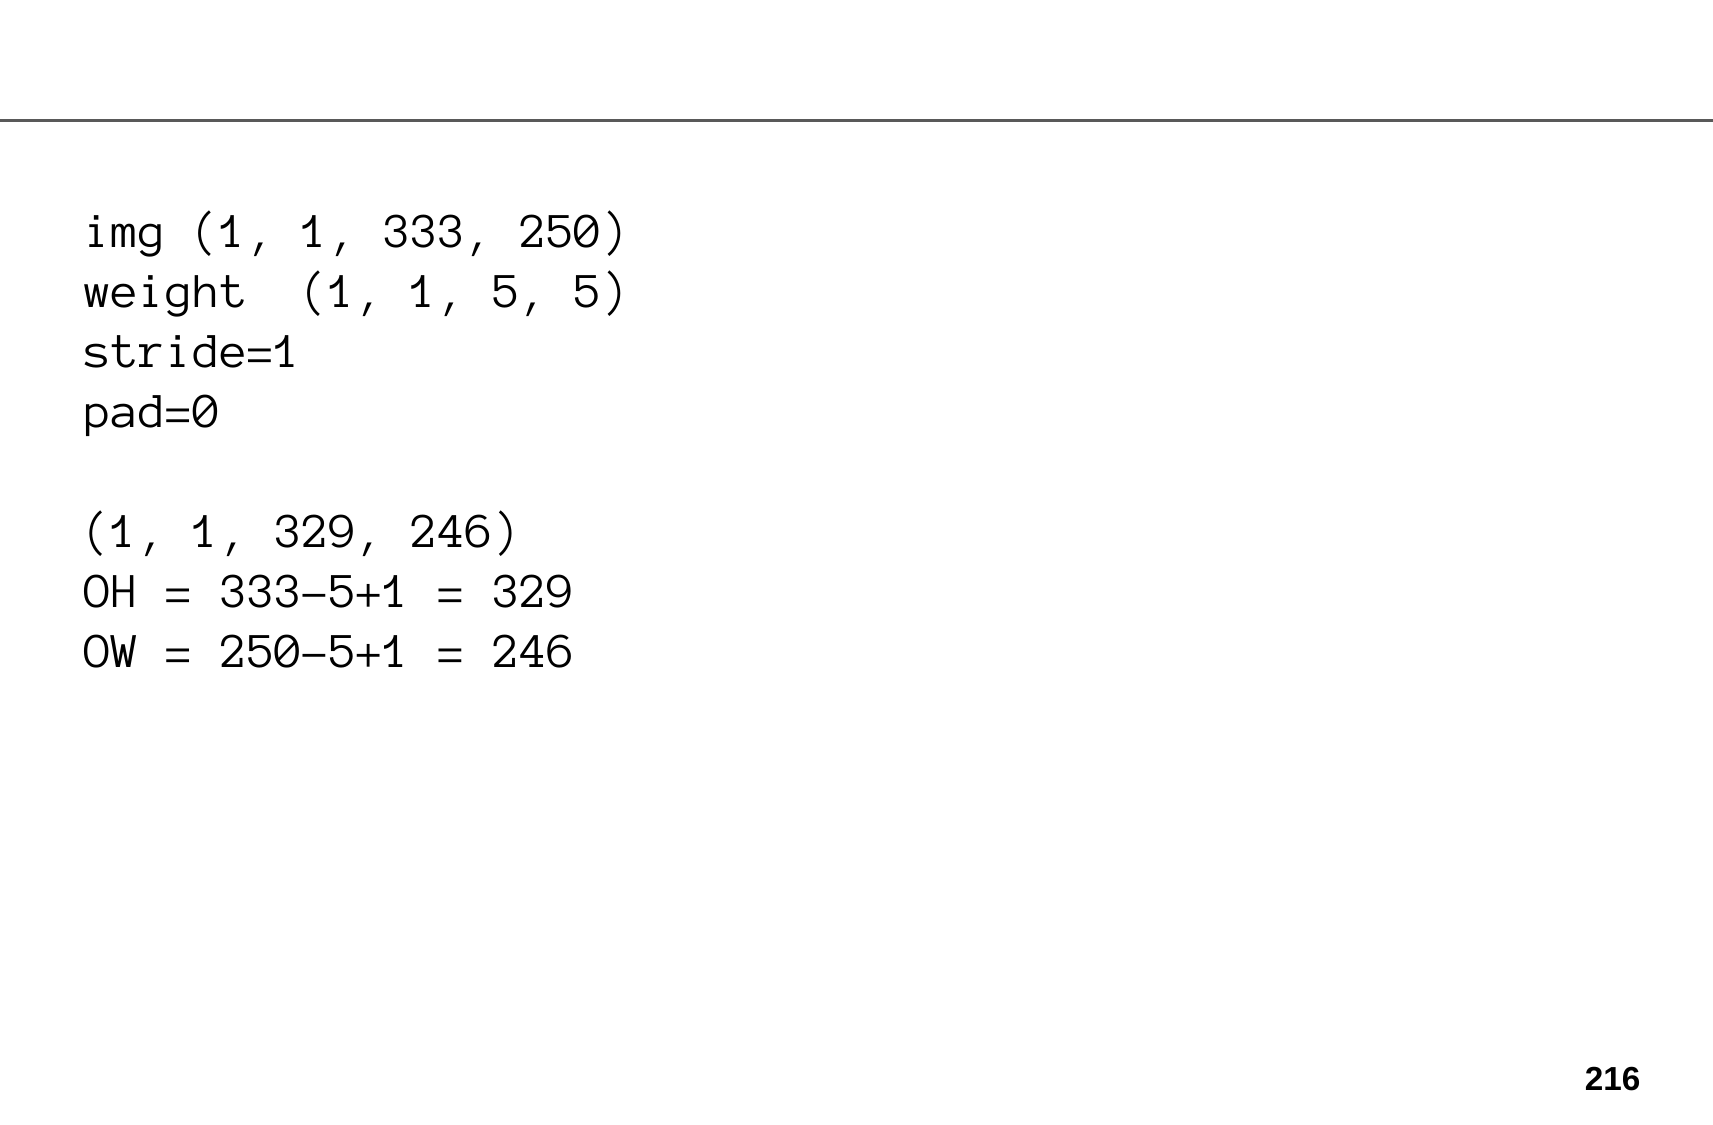

img (1, 1, 333, 250)
weight  (1, 1, 5, 5)
stride=1
pad=0

(1, 1, 329, 246)
OH = 333-5+1 = 329
OW = 250-5+1 = 246